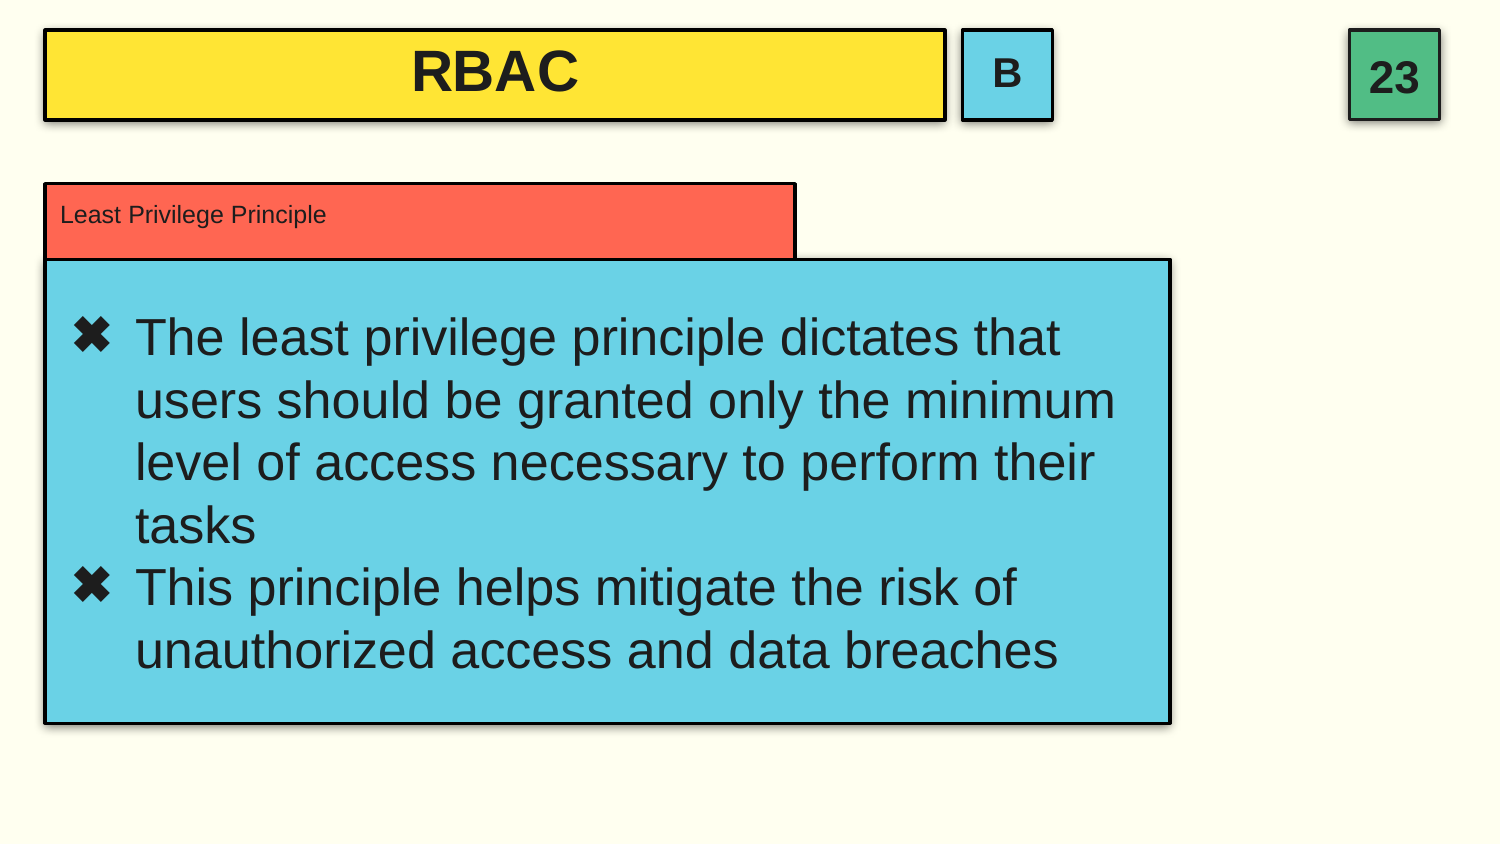

B
# RBAC
Least Privilege Principle
The least privilege principle dictates that users should be granted only the minimum level of access necessary to perform their tasks
This principle helps mitigate the risk of unauthorized access and data breaches